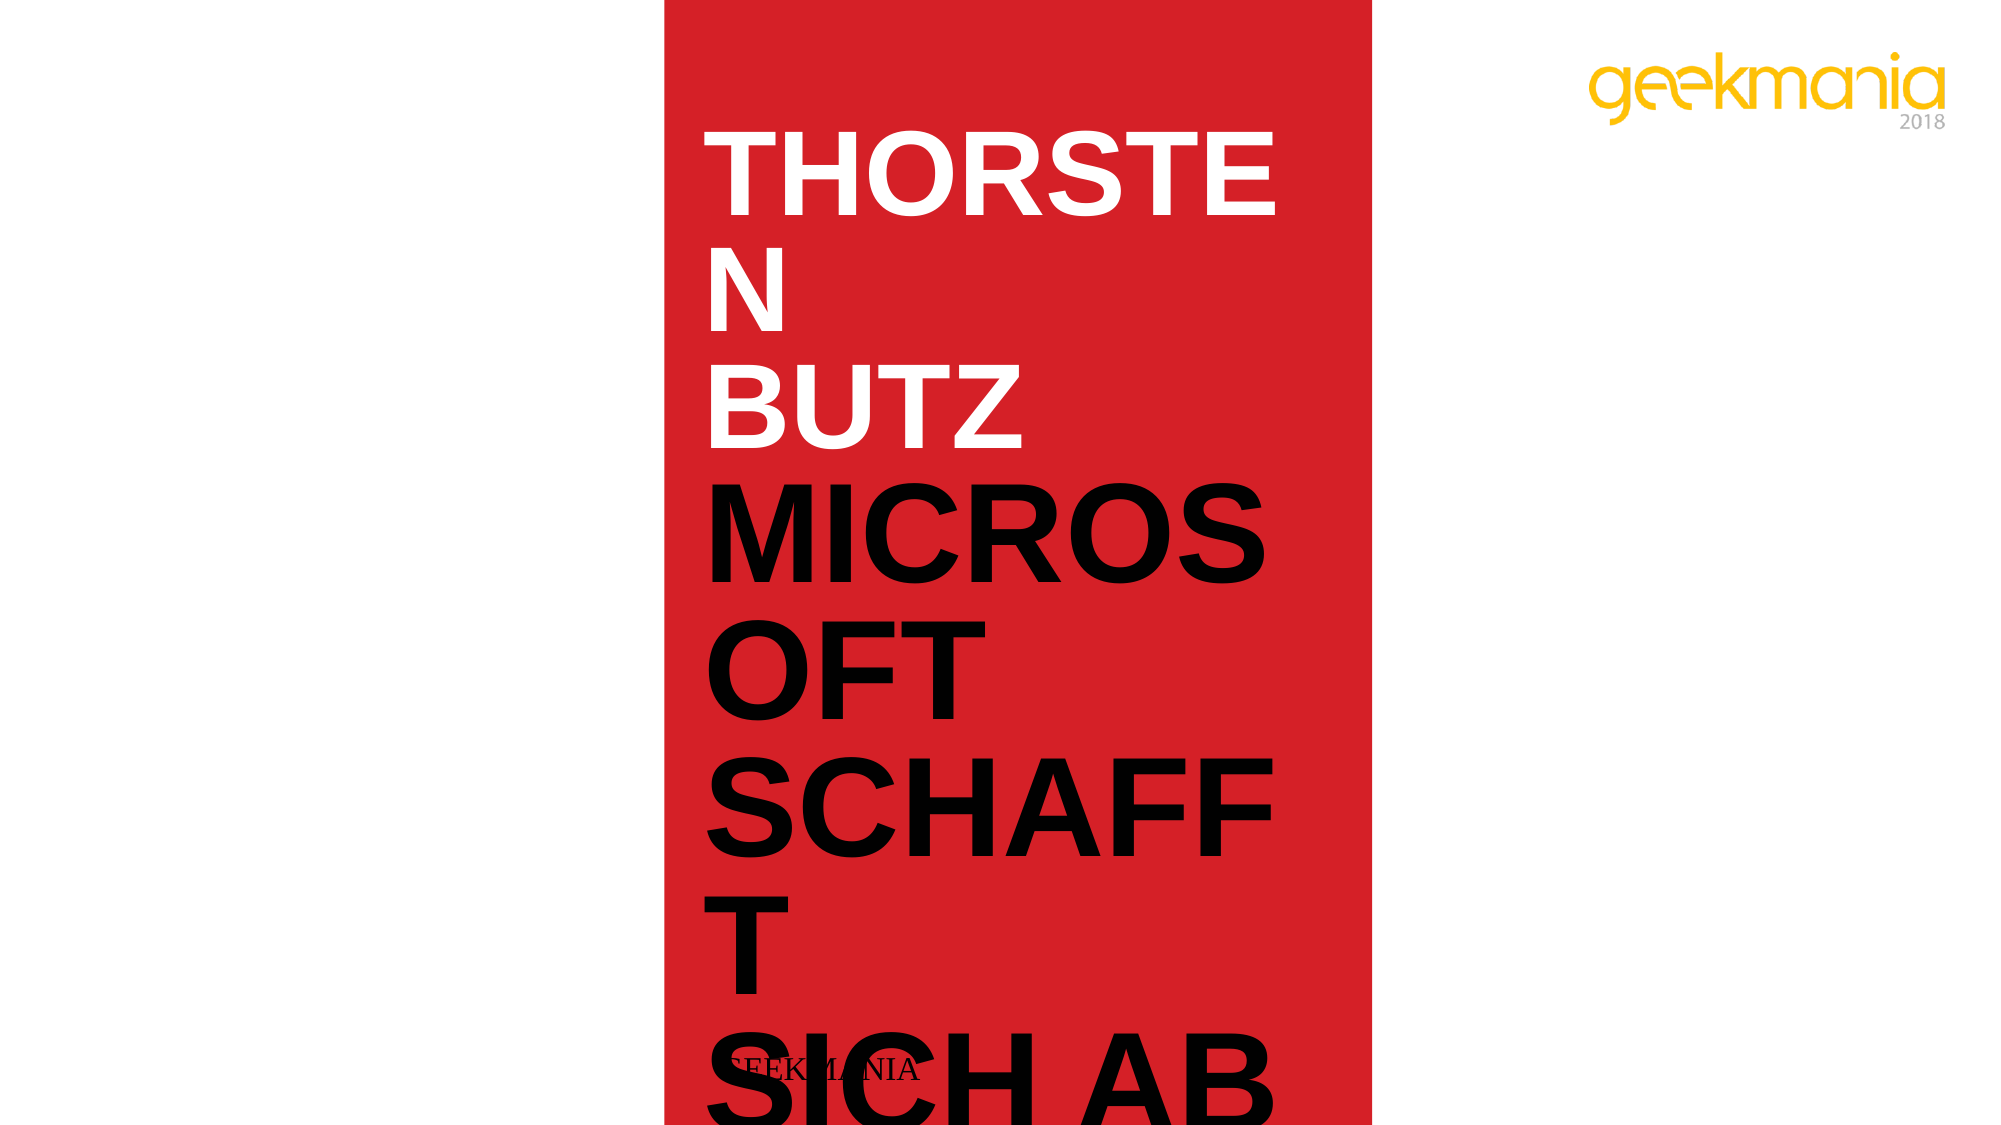

THORSTEN
BUTZ
MICROSOFT
SCHAFFT
SICH AB
Wie wir unsere Infrastruktur
aufs Spiel setzen
GEEKMANIA